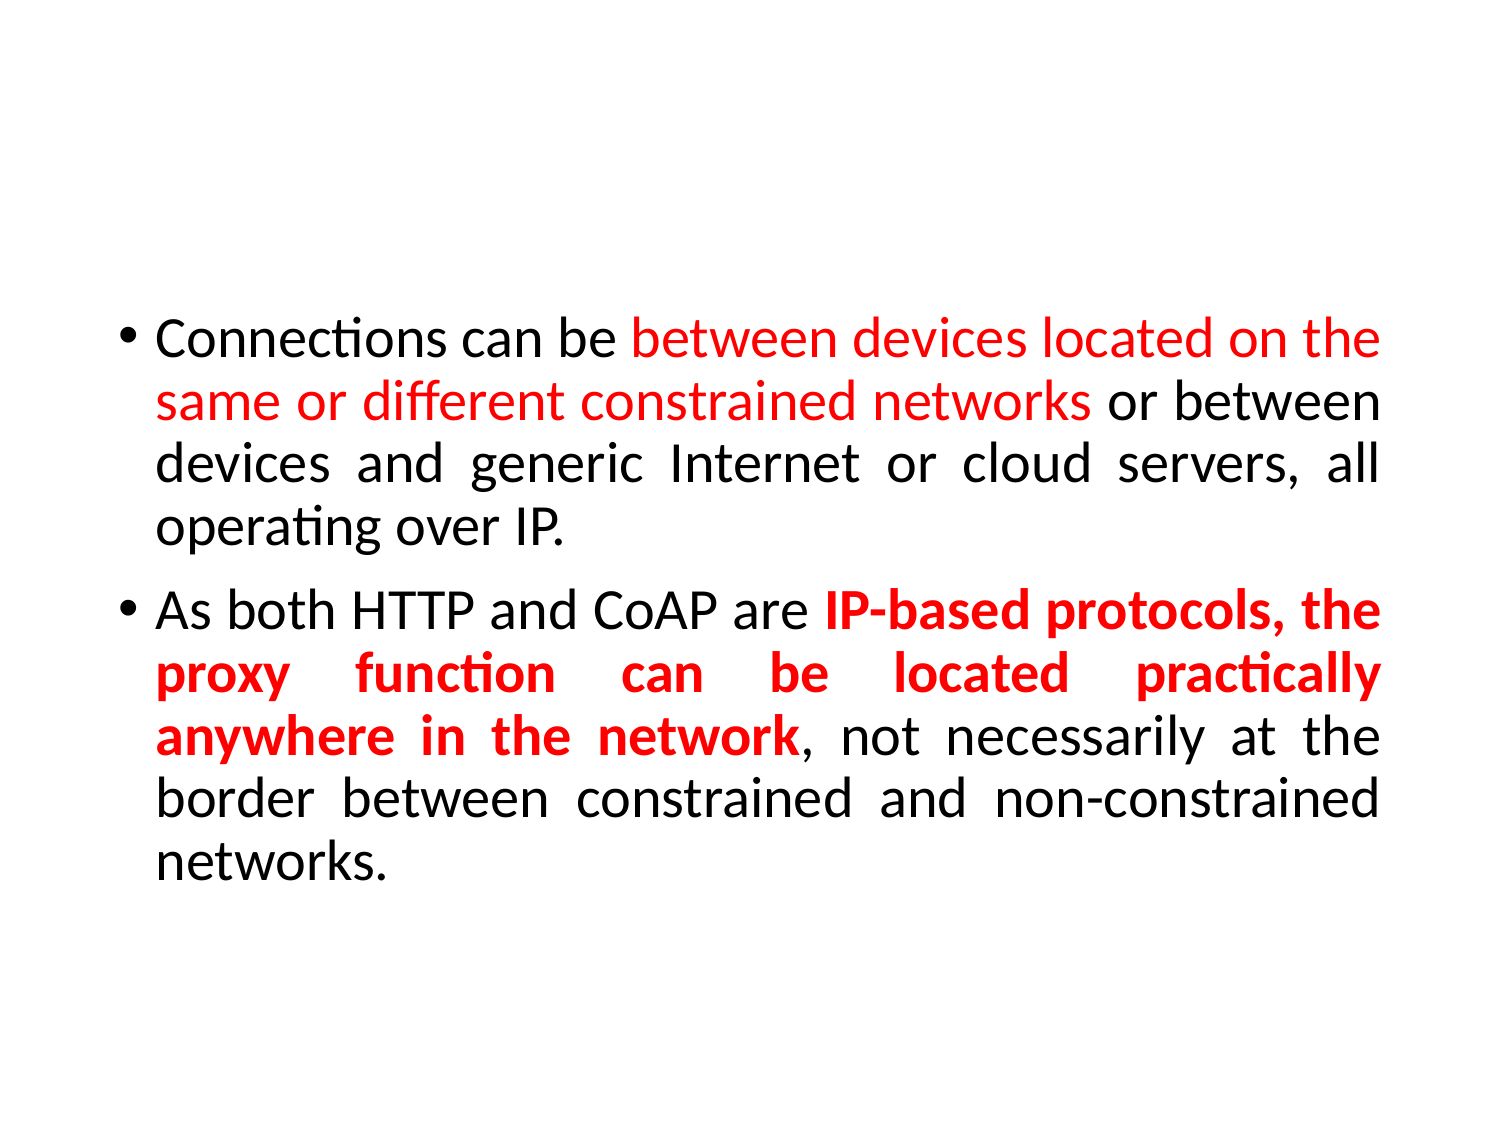

#
Connections can be between devices located on the same or different constrained networks or between devices and generic Internet or cloud servers, all operating over IP.
As both HTTP and CoAP are IP-based protocols, the proxy function can be located practically anywhere in the network, not necessarily at the border between constrained and non-constrained networks.